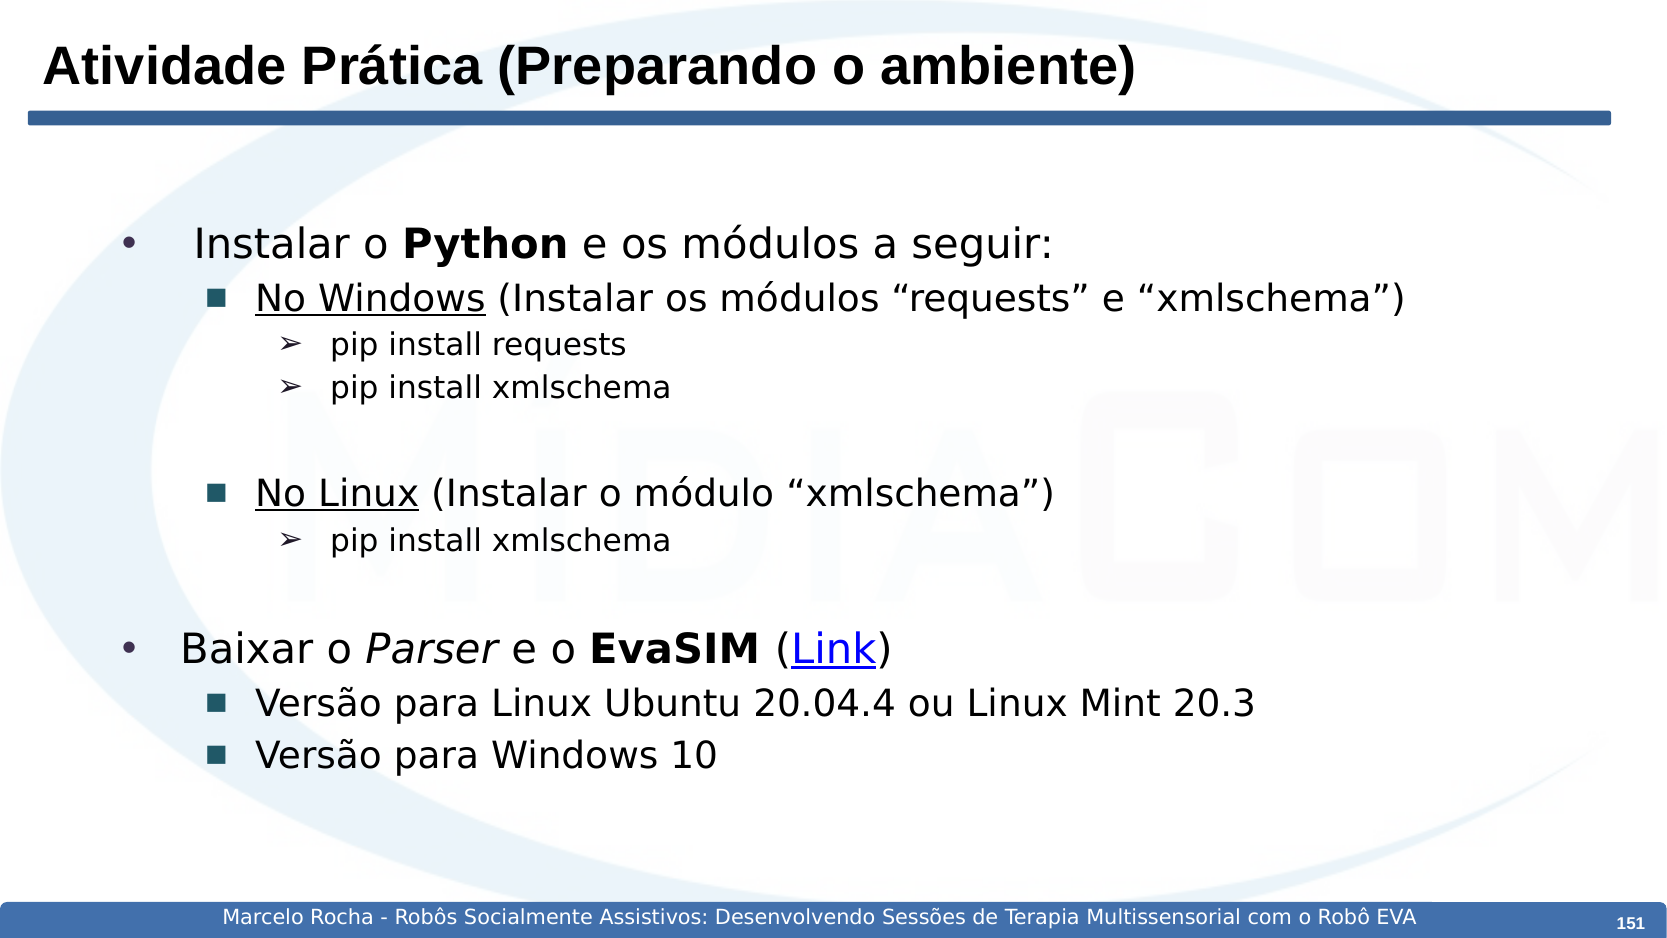

# Atividade Prática (Preparando o ambiente)
 Instalar o Python e os módulos a seguir:
No Windows (Instalar os módulos “requests” e “xmlschema”)
pip install requests
pip install xmlschema

No Linux (Instalar o módulo “xmlschema”)
pip install xmlschema

Baixar o Parser e o EvaSIM (Link)
Versão para Linux Ubuntu 20.04.4 ou Linux Mint 20.3
Versão para Windows 10
Marcelo Rocha - Robôs Socialmente Assistivos: Desenvolvendo Sessões de Terapia Multissensorial com o Robô EVA
151